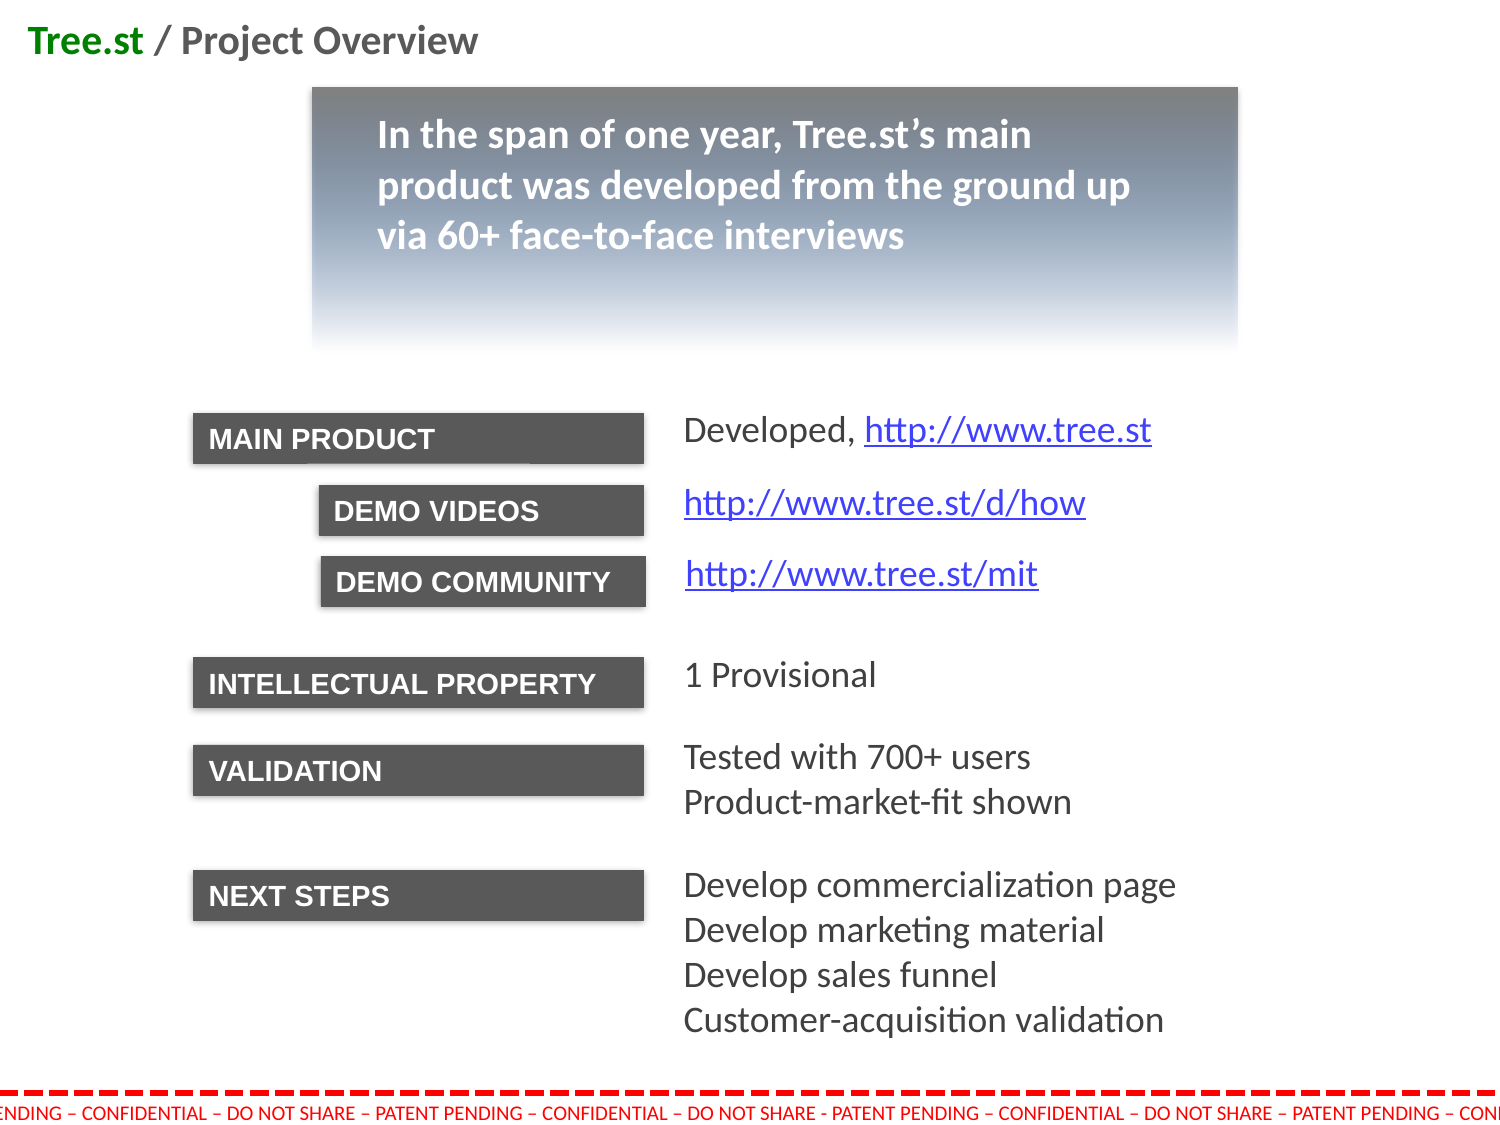

Tree.st / Project Overview

In the span of one year, Tree.st’s main product was developed from the ground up via 60+ face-to-face interviews
Developed, http://www.tree.st
MAIN PRODUCT
http://www.tree.st/d/how
DEMO VIDEOS
http://www.tree.st/mit
DEMO COMMUNITY
1 Provisional
INTELLECTUAL PROPERTY
Tested with 700+ users
Product-market-fit shown
VALIDATION
Develop commercialization page
Develop marketing material
Develop sales funnel
Customer-acquisition validation
NEXT STEPS
PATENT PENDING – CONFIDENTIAL – DO NOT SHARE – PATENT PENDING – CONFIDENTIAL – DO NOT SHARE - PATENT PENDING – CONFIDENTIAL – DO NOT SHARE – PATENT PENDING – CONFIDENTIAL